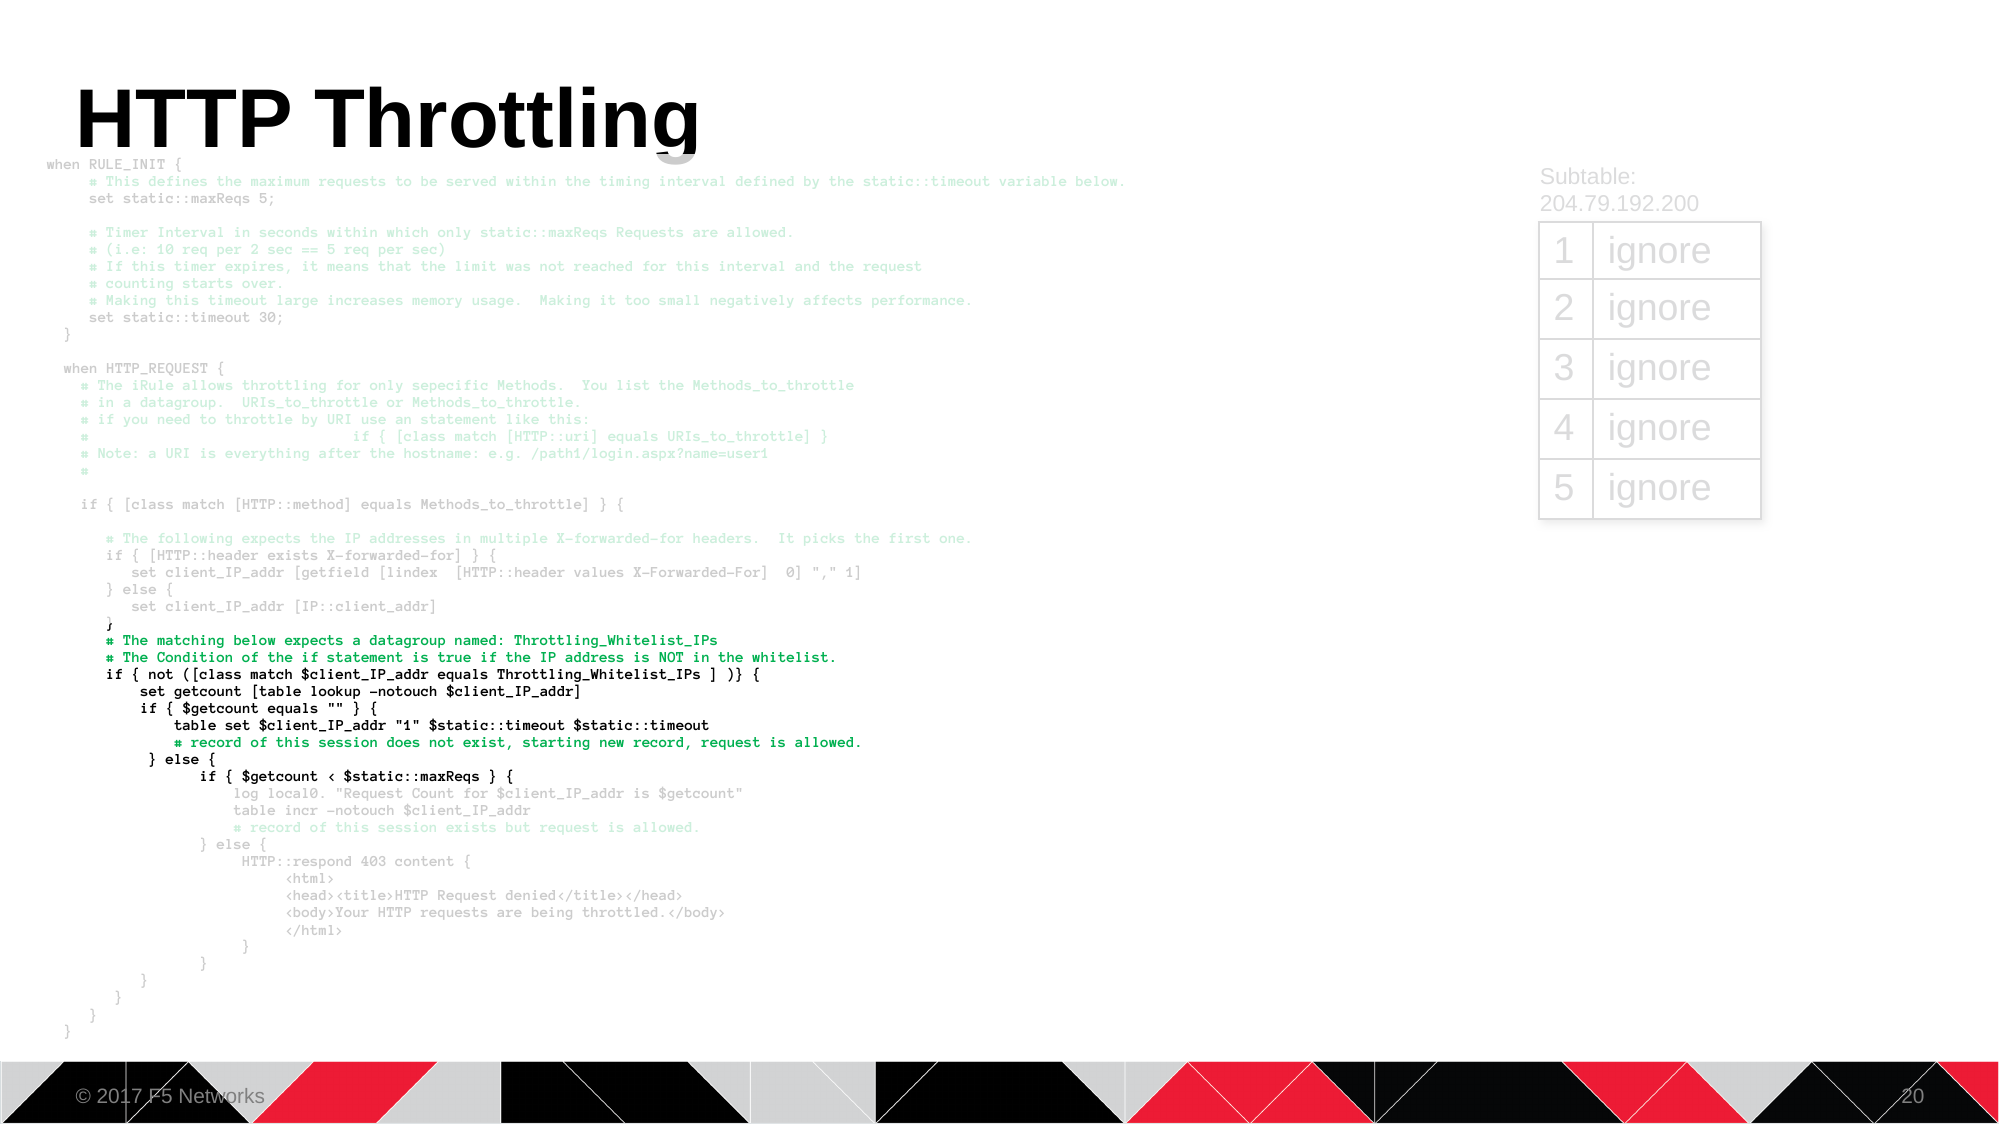

© 2017 F5 Networks
20
# HTTP Throttling
 when RULE_INIT {
      # This defines the maximum requests to be served within the timing interval defined by the static::timeout variable below.
      set static::maxReqs 5;

      # Timer Interval in seconds within which only static::maxReqs Requests are allowed.
      # (i.e: 10 req per 2 sec == 5 req per sec)
      # If this timer expires, it means that the limit was not reached for this interval and the request
      # counting starts over.
      # Making this timeout large increases memory usage.  Making it too small negatively affects performance.
      set static::timeout 30;
   }

   when HTTP_REQUEST {
     # The iRule allows throttling for only sepecific Methods.  You list the Methods_to_throttle
     # in a datagroup.  URIs_to_throttle or Methods_to_throttle.
     # if you need to throttle by URI use an statement like this:
     #                               if { [class match [HTTP::uri] equals URIs_to_throttle] }
     # Note: a URI is everything after the hostname: e.g. /path1/login.aspx?name=user1
     #

     if { [class match [HTTP::method] equals Methods_to_throttle] } {

        # The following expects the IP addresses in multiple X-forwarded-for headers.  It picks the first one.
        if { [HTTP::header exists X-forwarded-for] } {
           set client_IP_addr [getfield [lindex  [HTTP::header values X-Forwarded-For]  0] "," 1]
        } else {
           set client_IP_addr [IP::client_addr]
        }
        # The matching below expects a datagroup named: Throttling_Whitelist_IPs
        # The Condition of the if statement is true if the IP address is NOT in the whitelist.
        if { not ([class match $client_IP_addr equals Throttling_Whitelist_IPs ] )} {
            set getcount [table lookup -notouch $client_IP_addr]
            if { $getcount equals "" } {
                table set $client_IP_addr "1" $static::timeout $static::timeout
                # record of this session does not exist, starting new record, request is allowed.
             } else {
                   if { $getcount < $static::maxReqs } {
                       log local0. "Request Count for $client_IP_addr is $getcount"
                       table incr -notouch $client_IP_addr
                       # record of this session exists but request is allowed.
                   } else {
                        HTTP::respond 403 content {
                             <html>
                             <head><title>HTTP Request denied</title></head>
                             <body>Your HTTP requests are being throttled.</body>
                             </html>
                        }
                   }
            }
         }
      }
   }
Subtable:
204.79.192.200

| 1 | ignore |
| --- | --- |
| 2 | ignore |
| 3 | ignore |
| 4 | ignore |
| 5 | ignore |